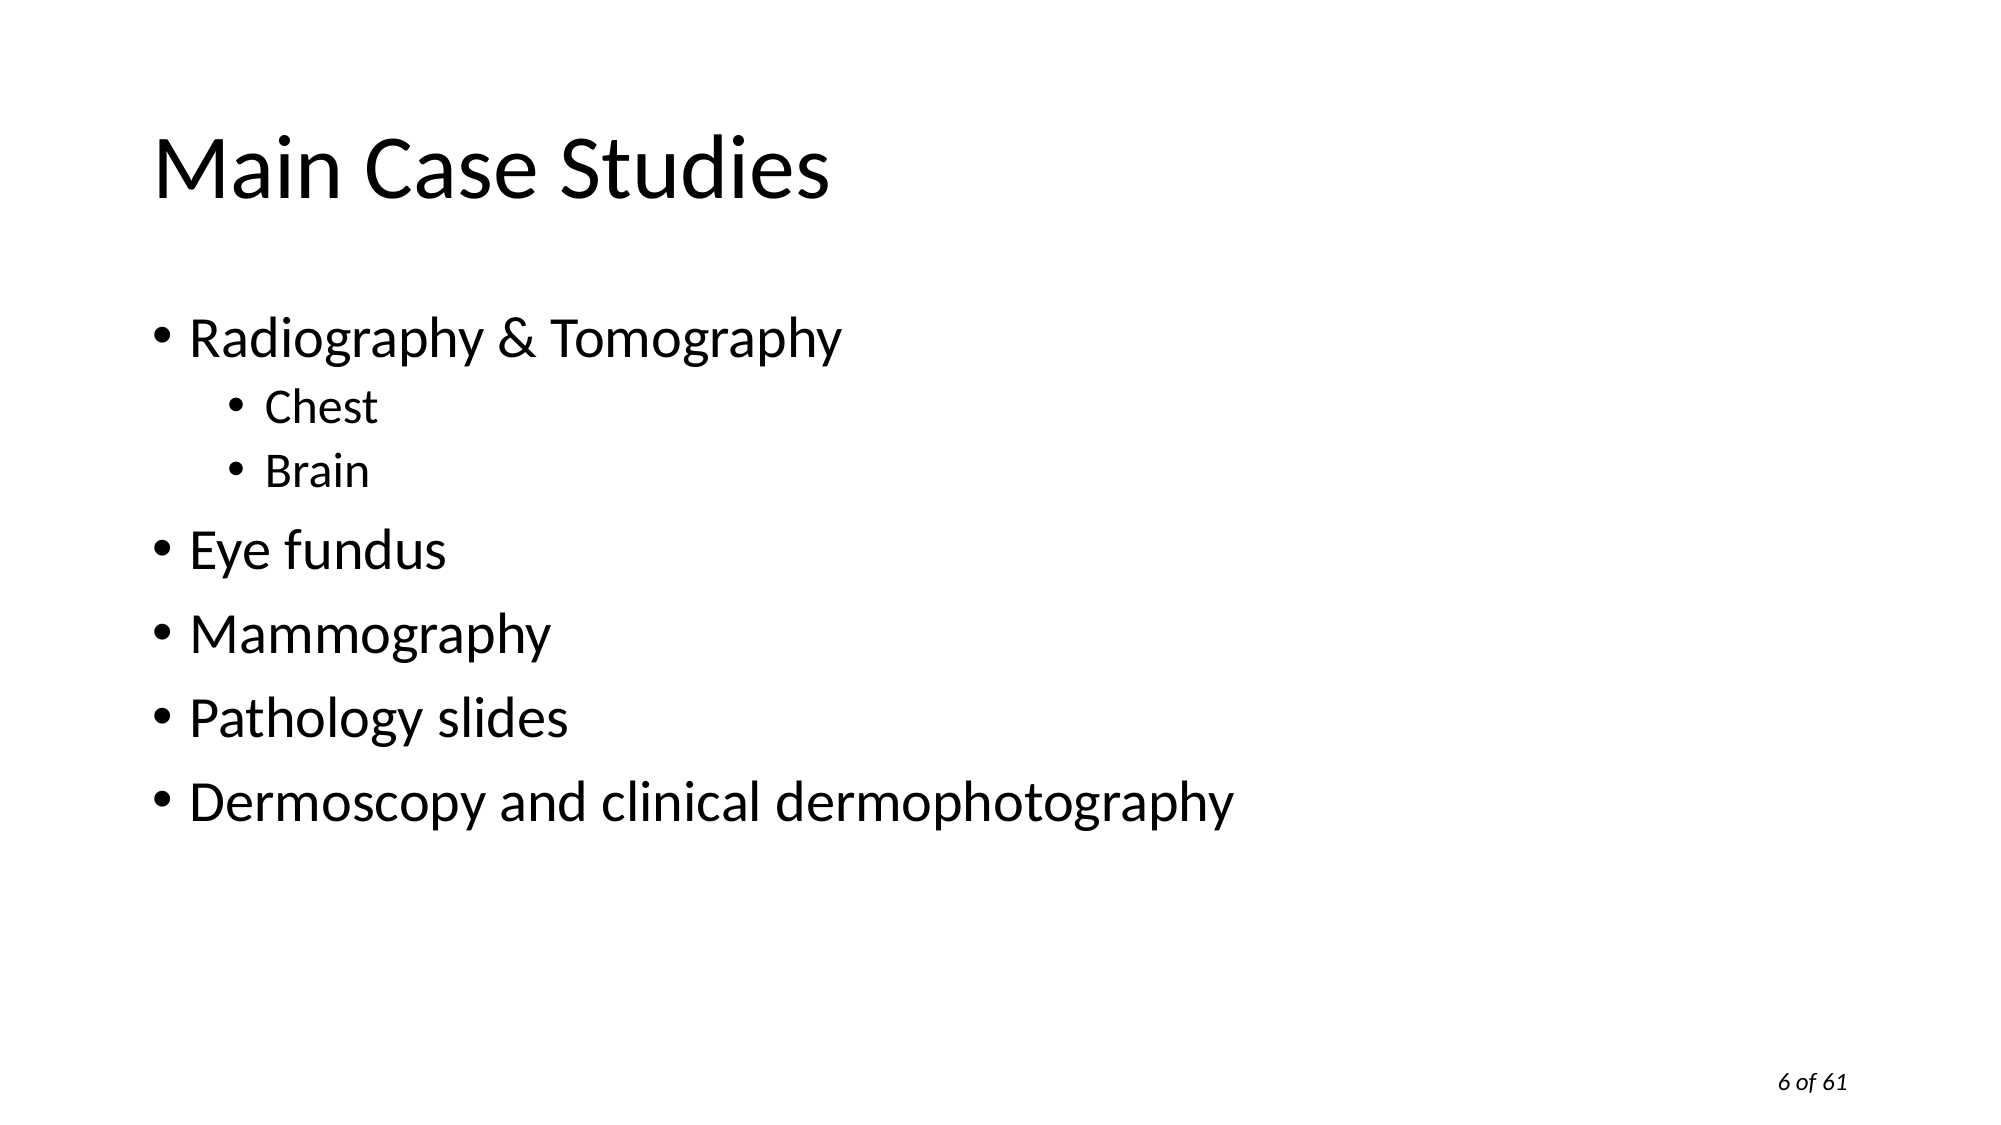

# Main Case Studies
Radiography & Tomography
Chest
Brain
Eye fundus
Mammography
Pathology slides
Dermoscopy and clinical dermophotography